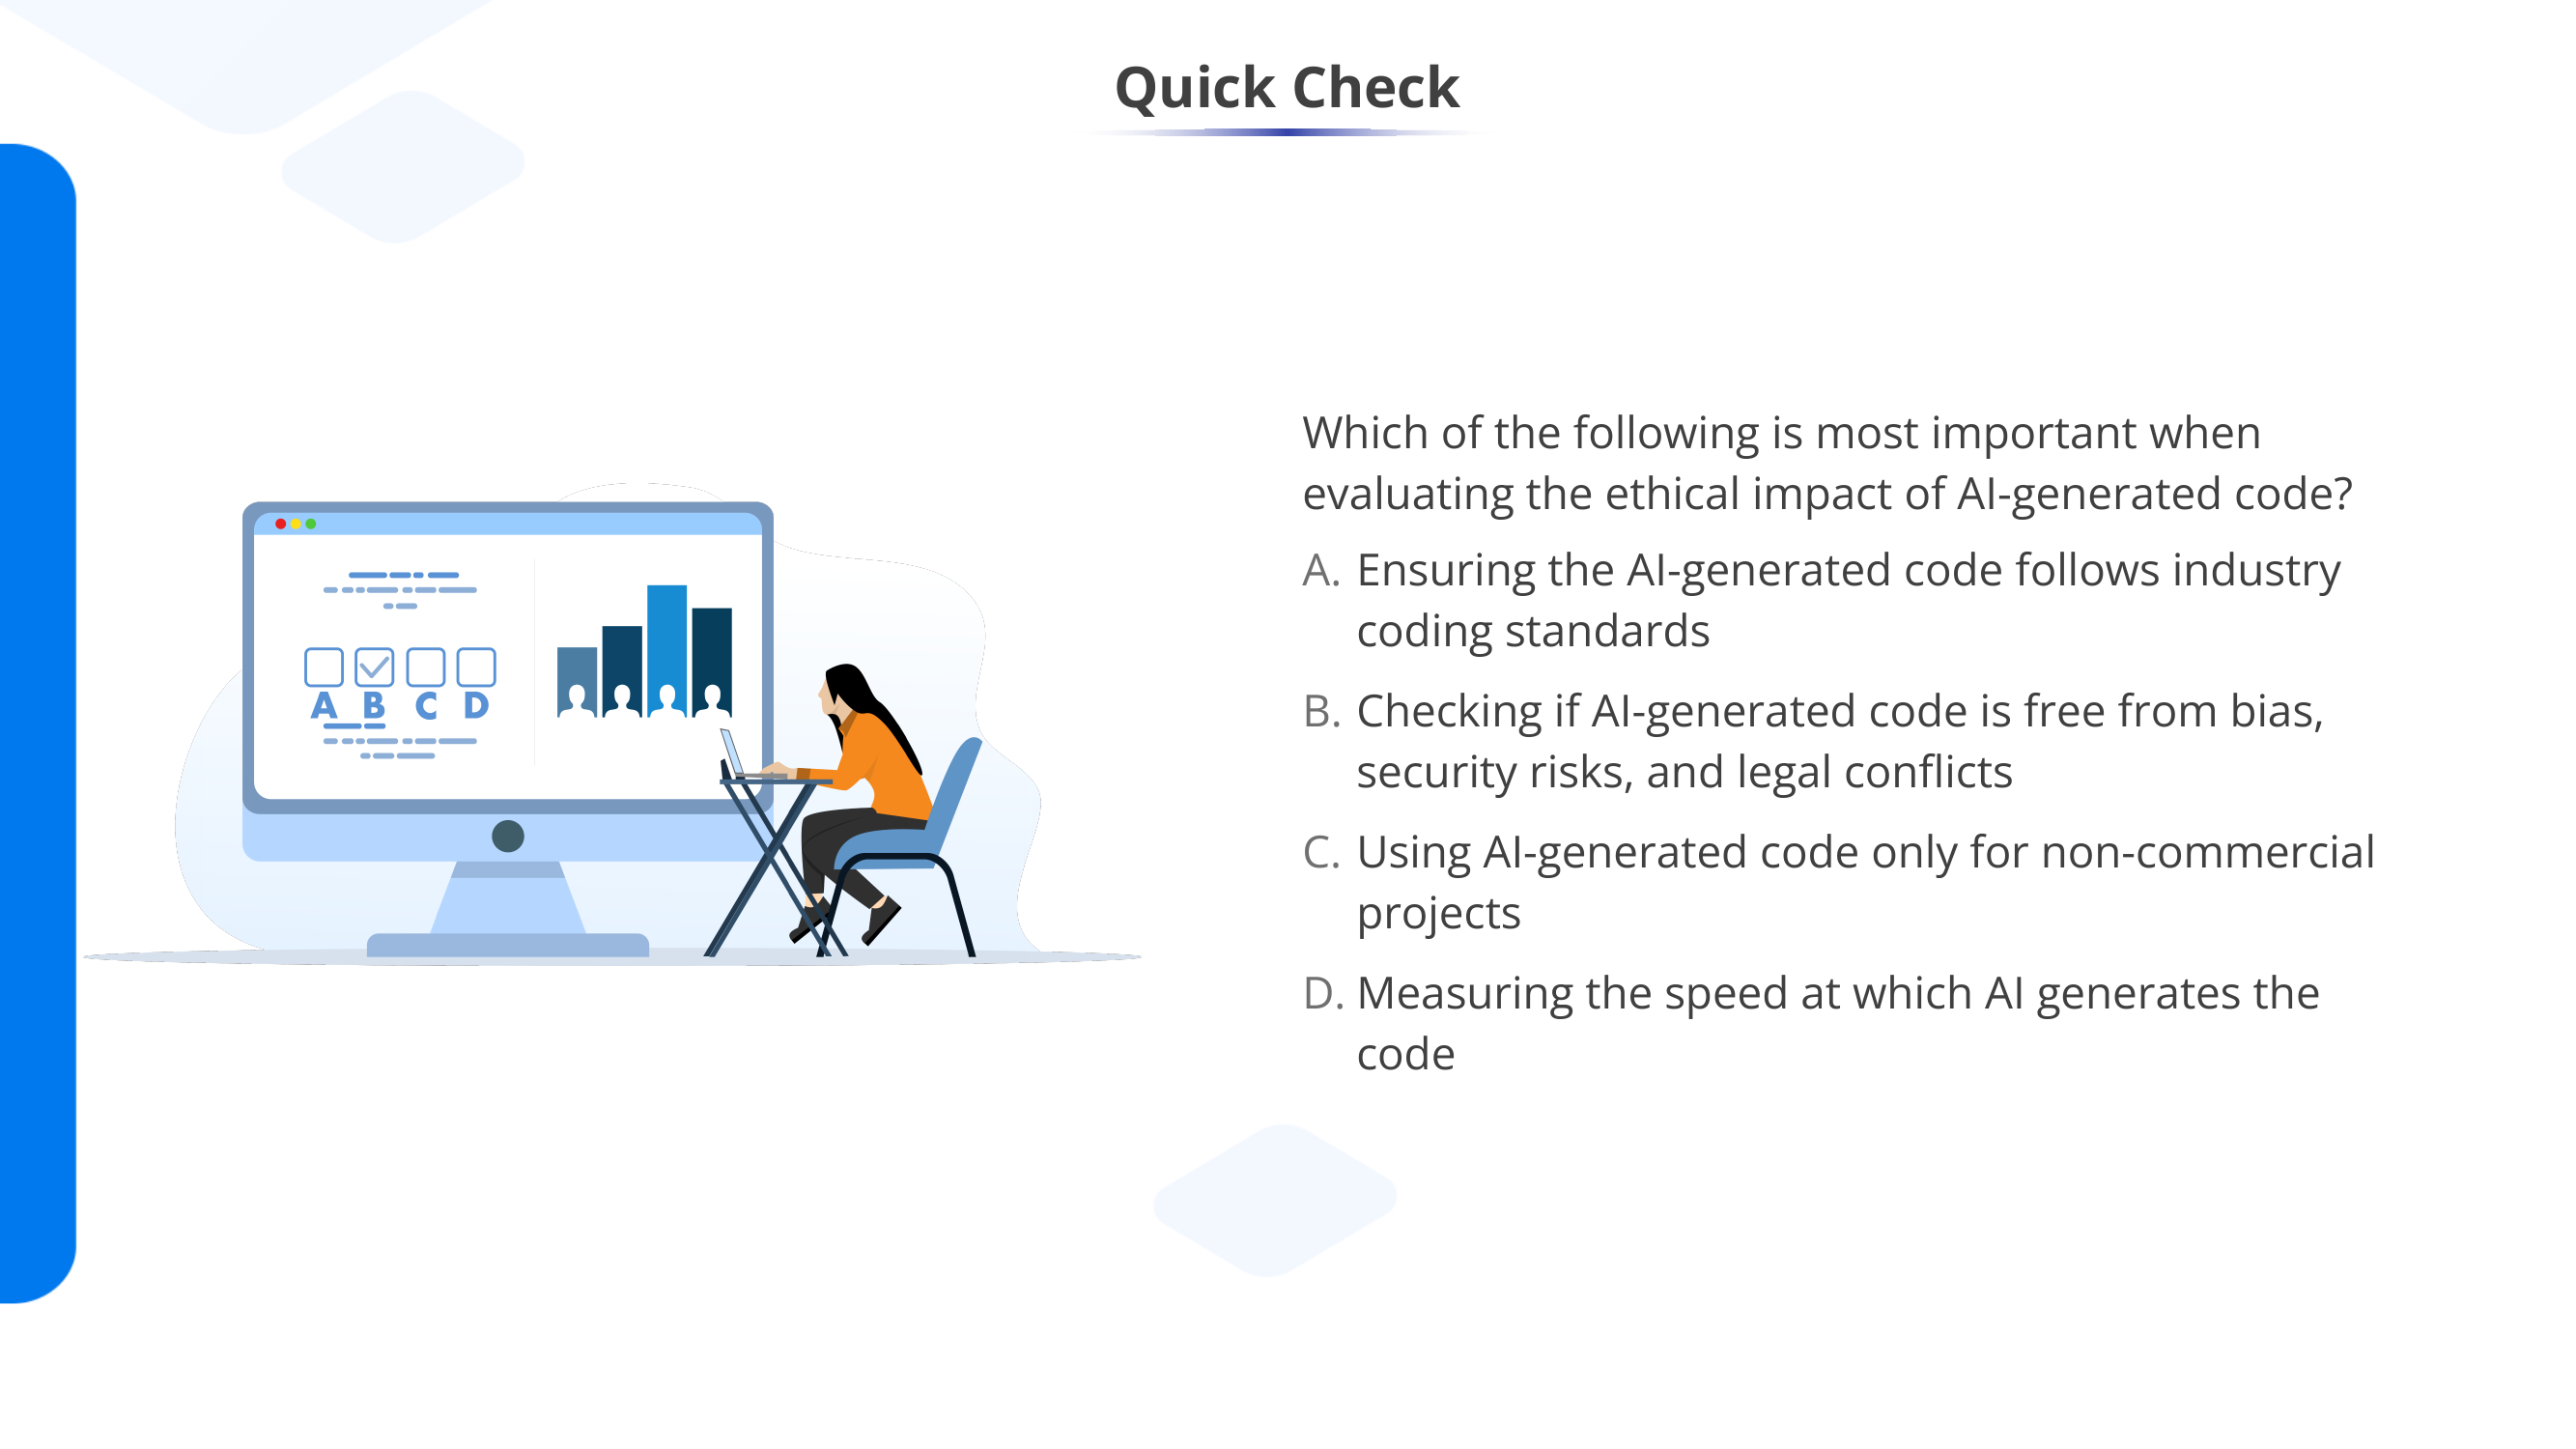

Which of the following is most important when evaluating the ethical impact of AI-generated code?
Ensuring the AI-generated code follows industry coding standards
Checking if AI-generated code is free from bias, security risks, and legal conflicts
Using AI-generated code only for non-commercial projects
Measuring the speed at which AI generates the code